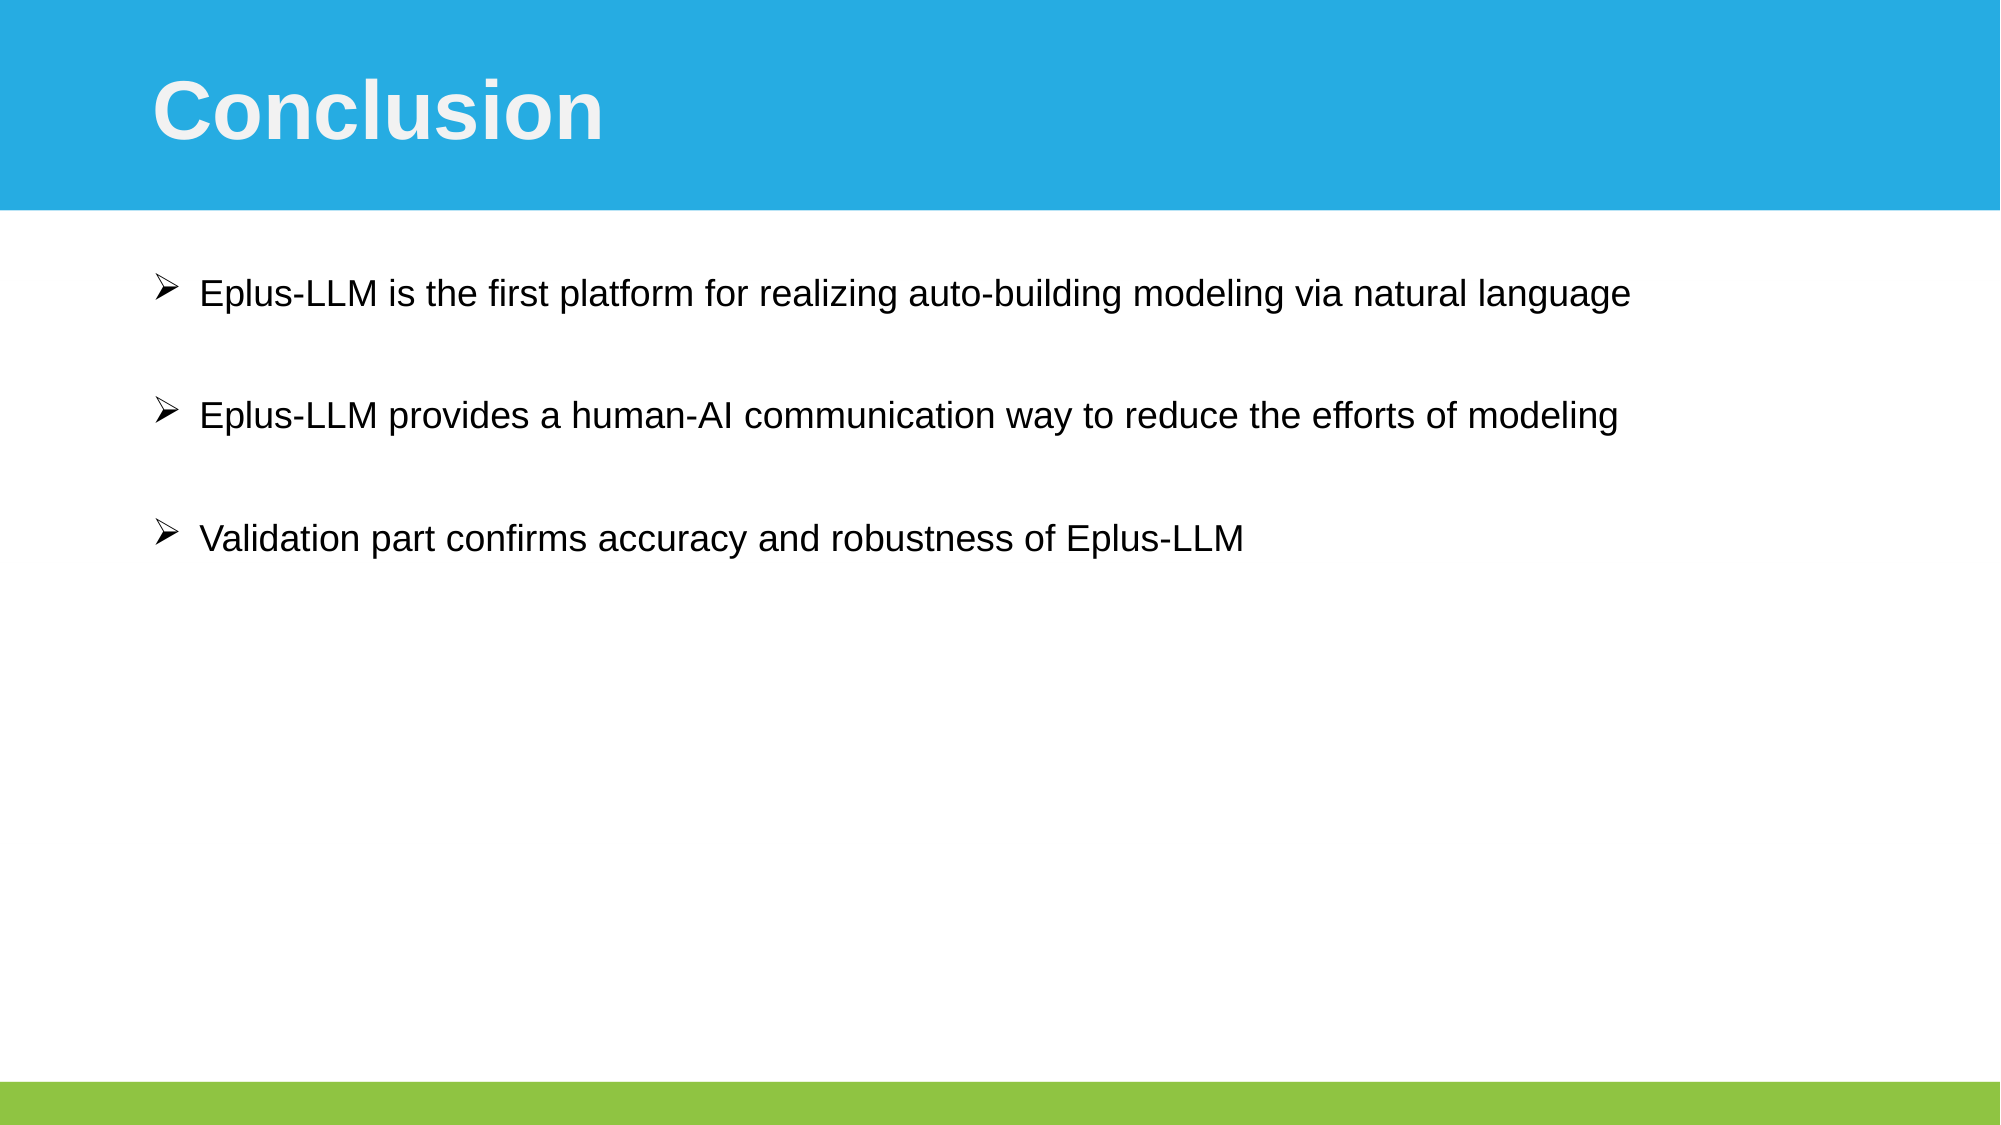

# Conclusion
Eplus-LLM is the first platform for realizing auto-building modeling via natural language

Eplus-LLM provides a human-AI communication way to reduce the efforts of modeling

Validation part confirms accuracy and robustness of Eplus-LLM